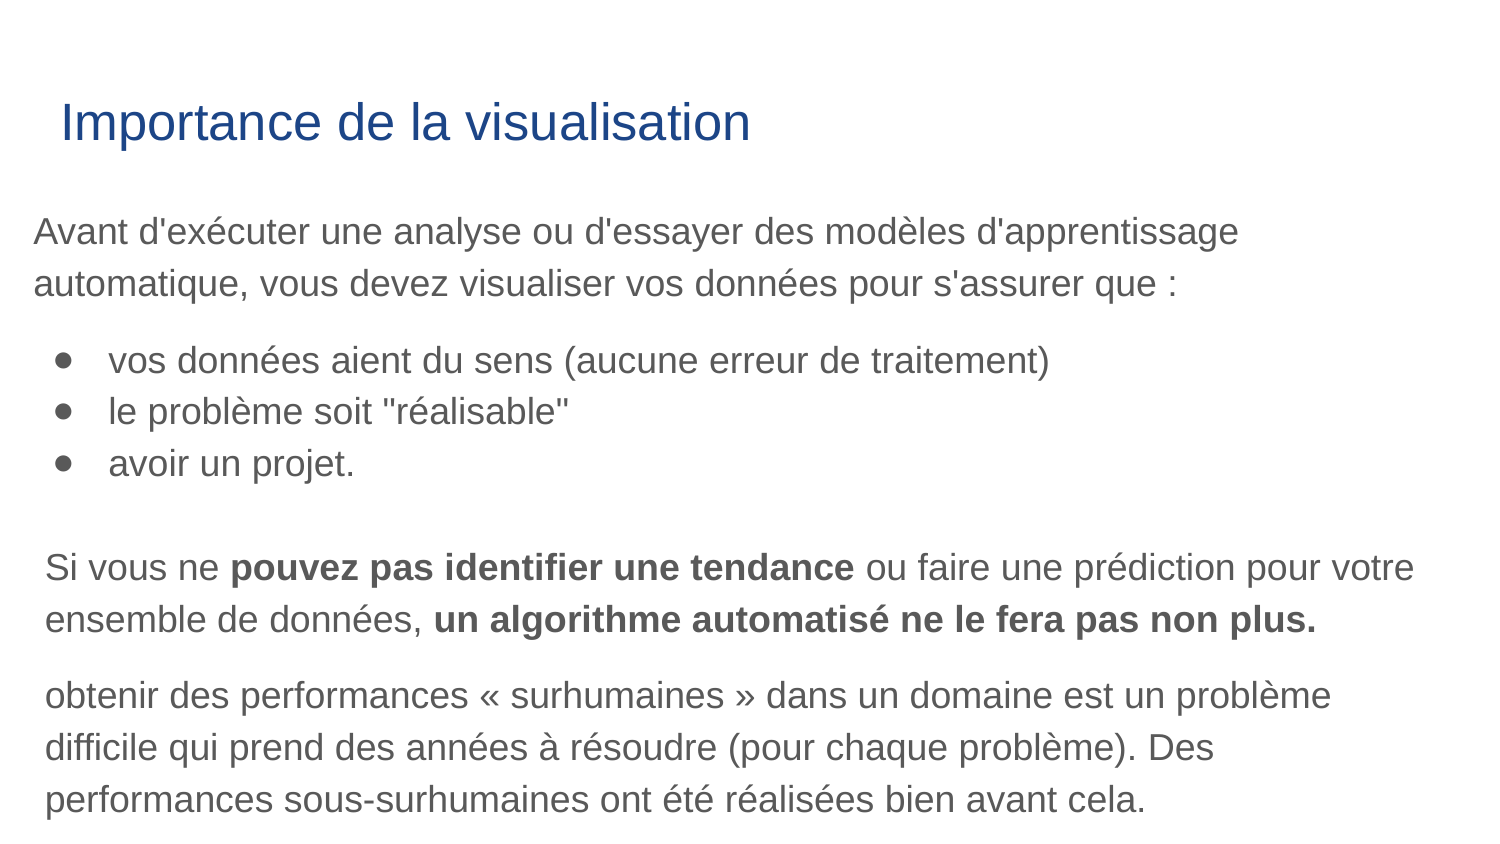

# Importance de la visualisation
Avant d'exécuter une analyse ou d'essayer des modèles d'apprentissage automatique, vous devez visualiser vos données pour s'assurer que :
vos données aient du sens (aucune erreur de traitement)
le problème soit "réalisable"
avoir un projet.
Si vous ne pouvez pas identifier une tendance ou faire une prédiction pour votre ensemble de données, un algorithme automatisé ne le fera pas non plus.
obtenir des performances « surhumaines » dans un domaine est un problème difficile qui prend des années à résoudre (pour chaque problème). Des performances sous-surhumaines ont été réalisées bien avant cela.